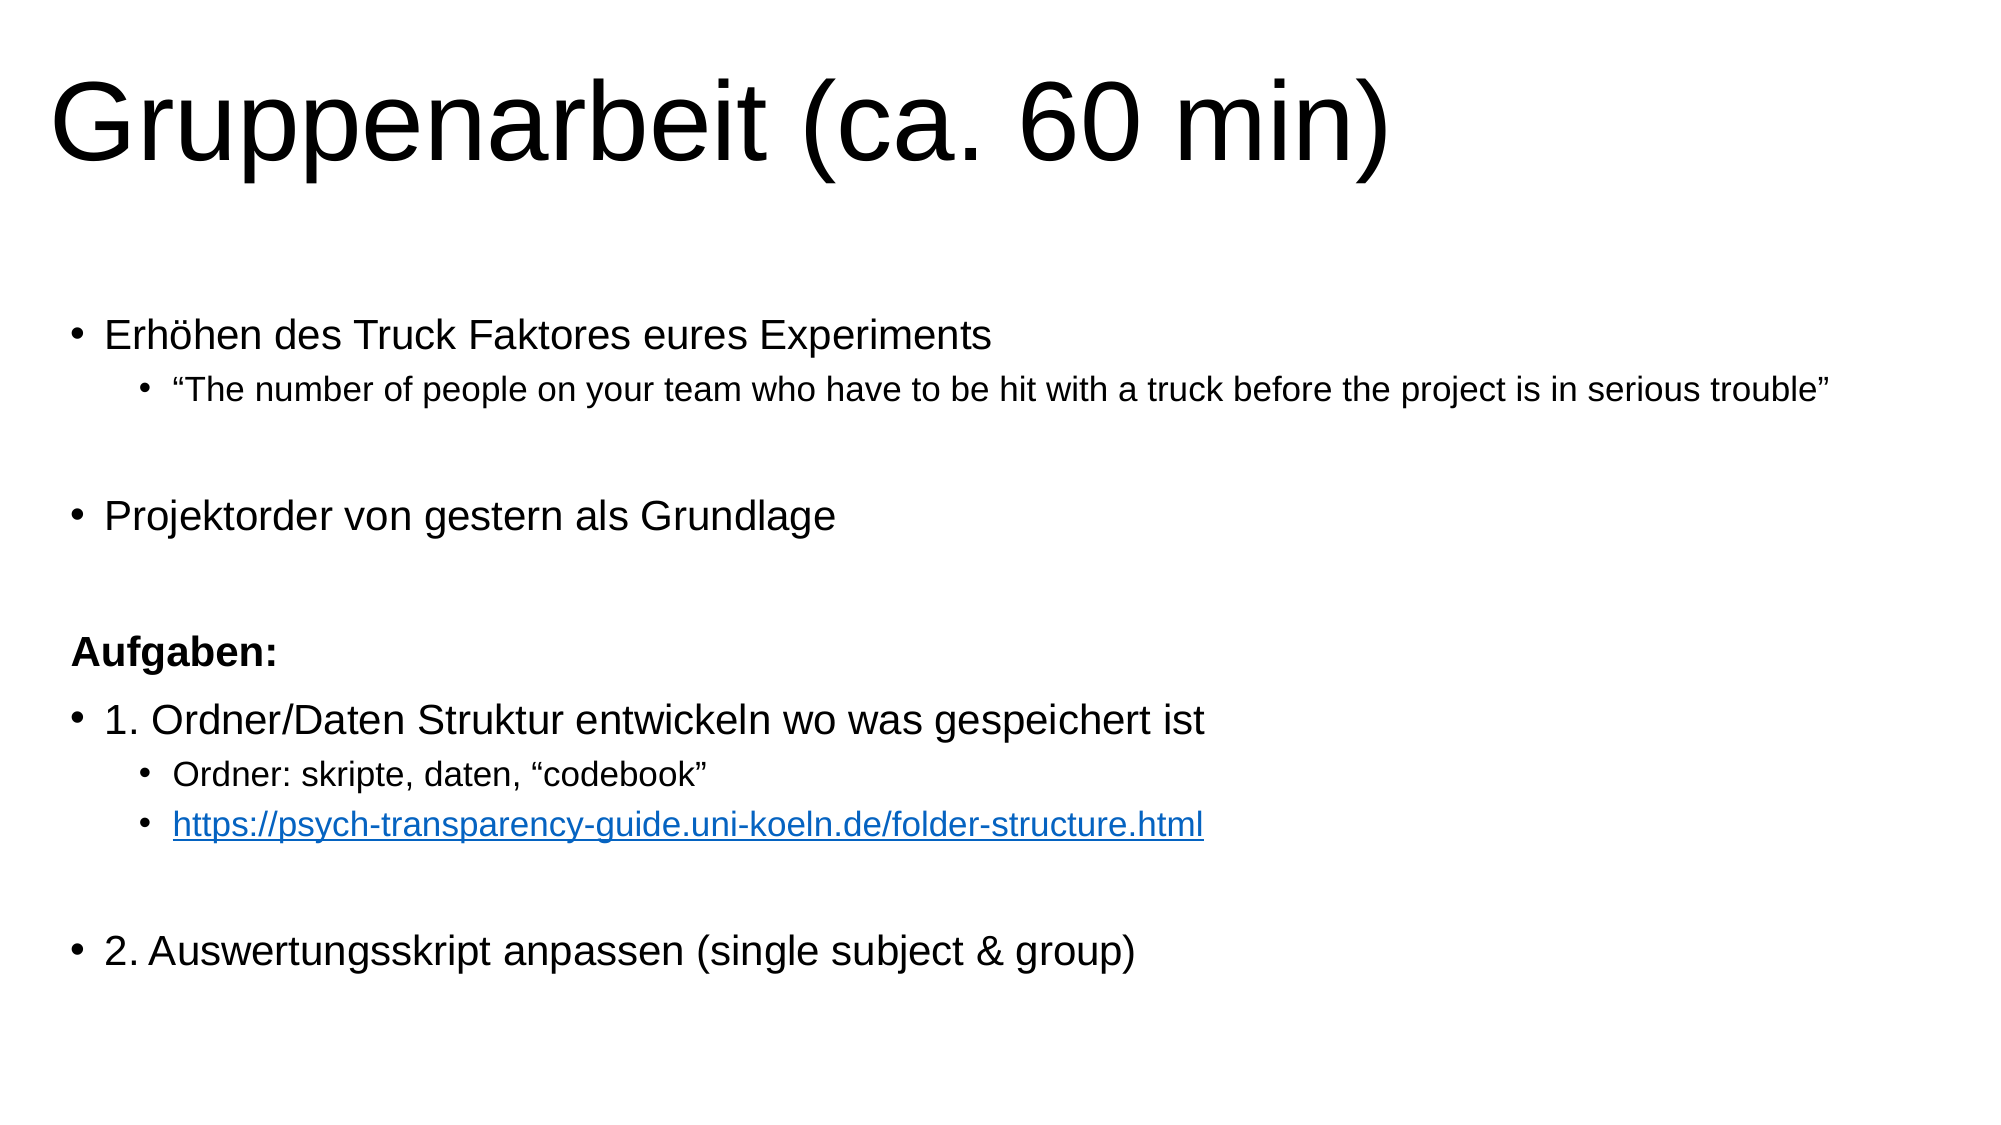

# Gruppenarbeit (ca. 60 min)
Erhöhen des Truck Faktores eures Experiments
“The number of people on your team who have to be hit with a truck before the project is in serious trouble”

Projektorder von gestern als Grundlage

Aufgaben:
1. Ordner/Daten Struktur entwickeln wo was gespeichert ist
Ordner: skripte, daten, “codebook”
https://psych-transparency-guide.uni-koeln.de/folder-structure.html

2. Auswertungsskript anpassen (single subject & group)